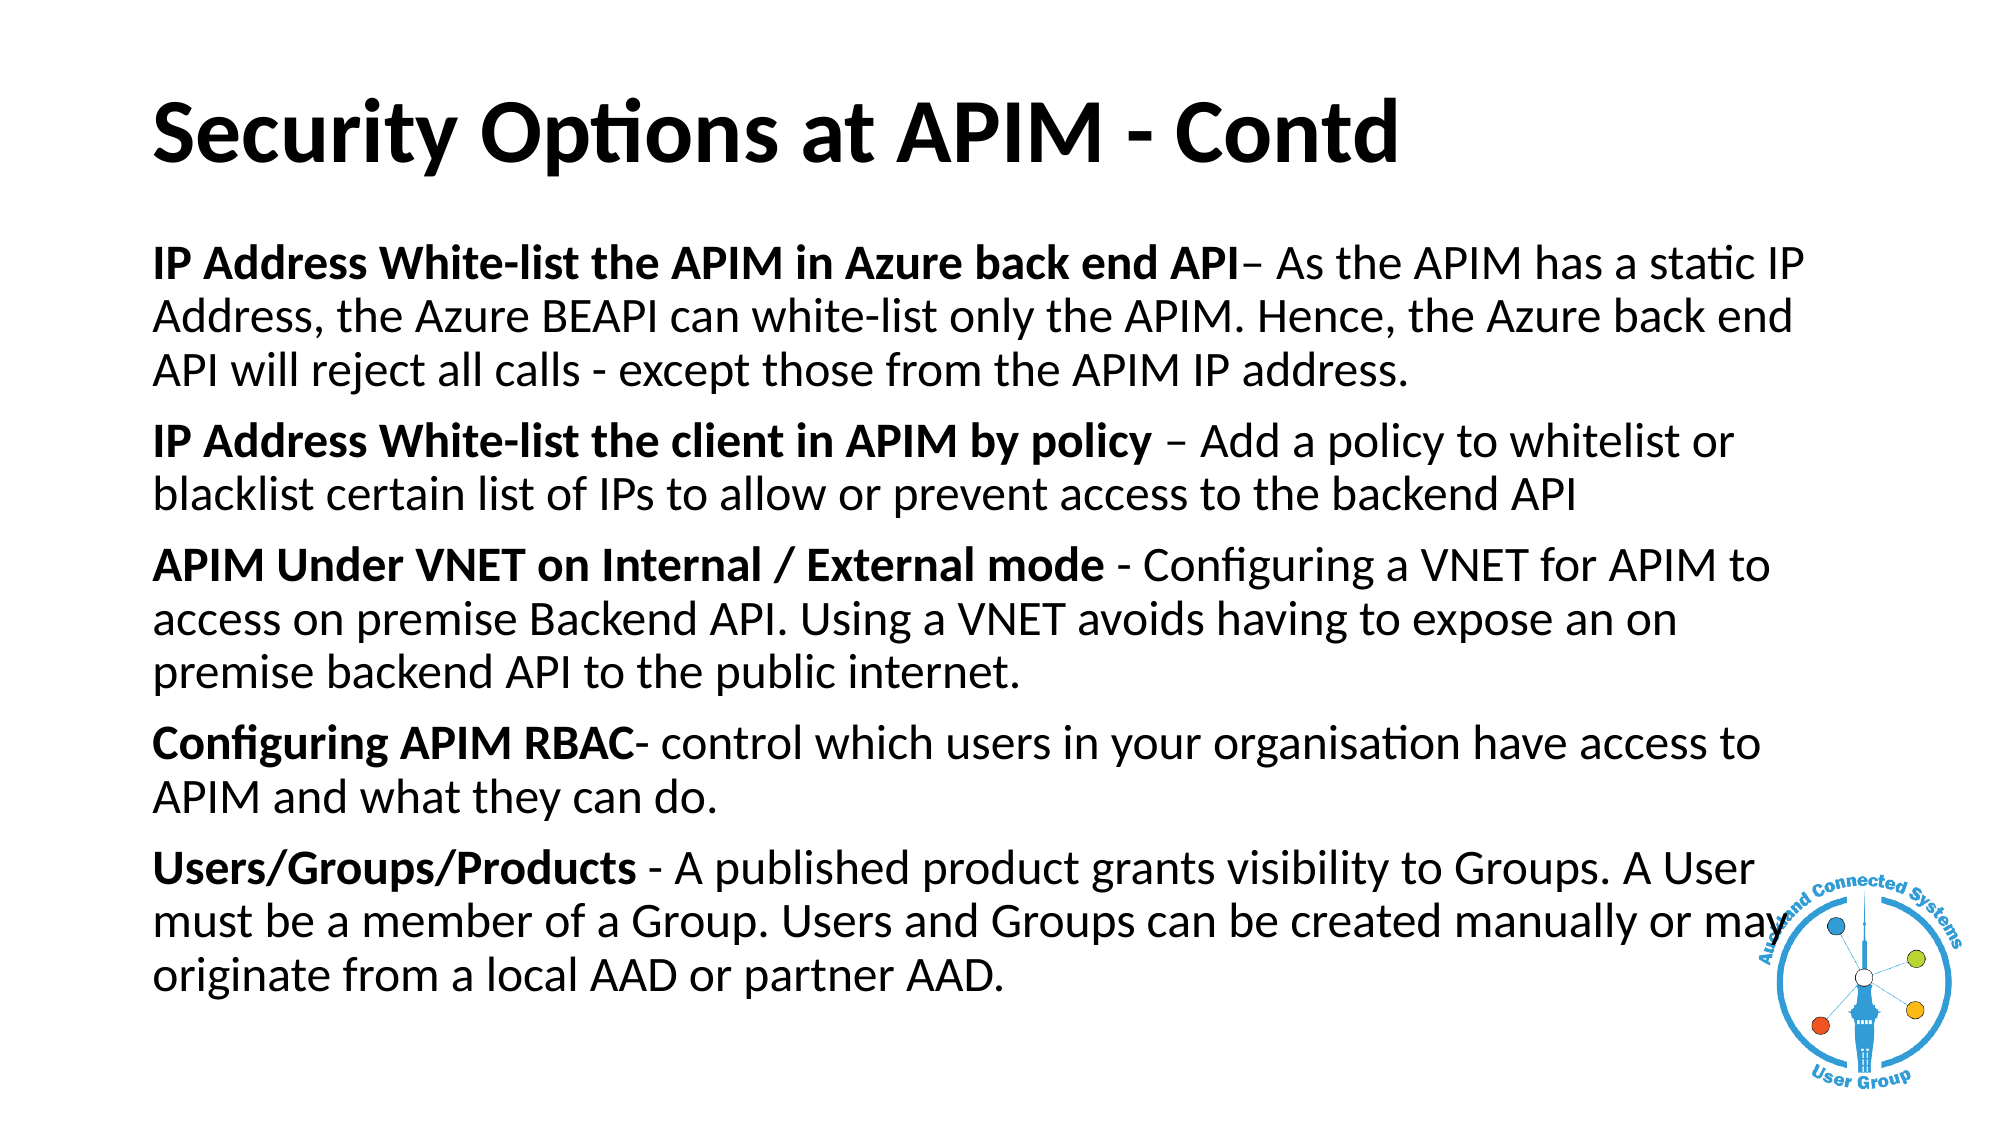

# Security Options at APIM - Contd
IP Address White-list the APIM in Azure back end API– As the APIM has a static IP Address, the Azure BEAPI can white-list only the APIM. Hence, the Azure back end API will reject all calls - except those from the APIM IP address.
IP Address White-list the client in APIM by policy – Add a policy to whitelist or blacklist certain list of IPs to allow or prevent access to the backend API
APIM Under VNET on Internal / External mode - Configuring a VNET for APIM to access on premise Backend API. Using a VNET avoids having to expose an on premise backend API to the public internet.
Configuring APIM RBAC- control which users in your organisation have access to APIM and what they can do.
Users/Groups/Products - A published product grants visibility to Groups. A User must be a member of a Group. Users and Groups can be created manually or may originate from a local AAD or partner AAD.